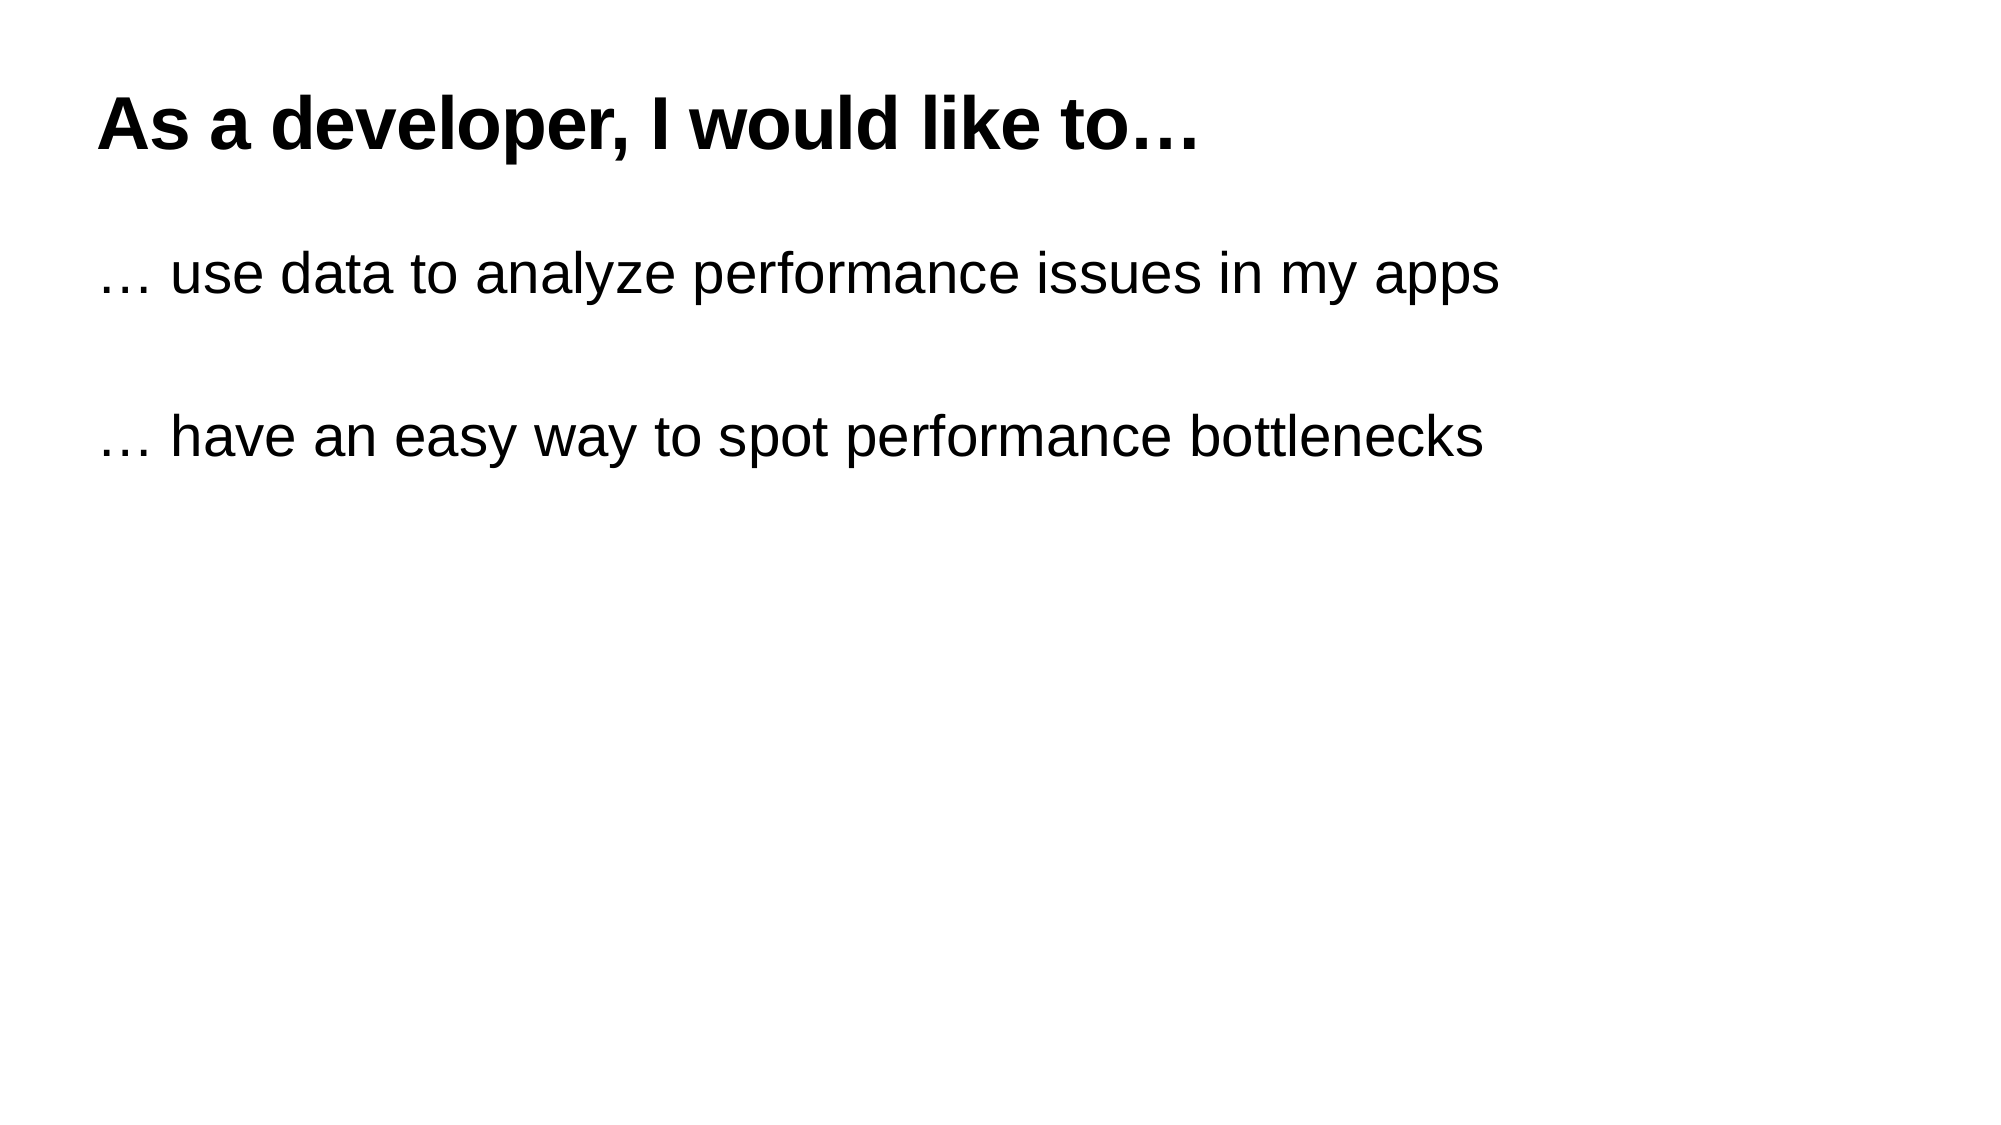

# As a developer, I would like to…
… use data to analyze performance issues in my apps

… have an easy way to spot performance bottlenecks